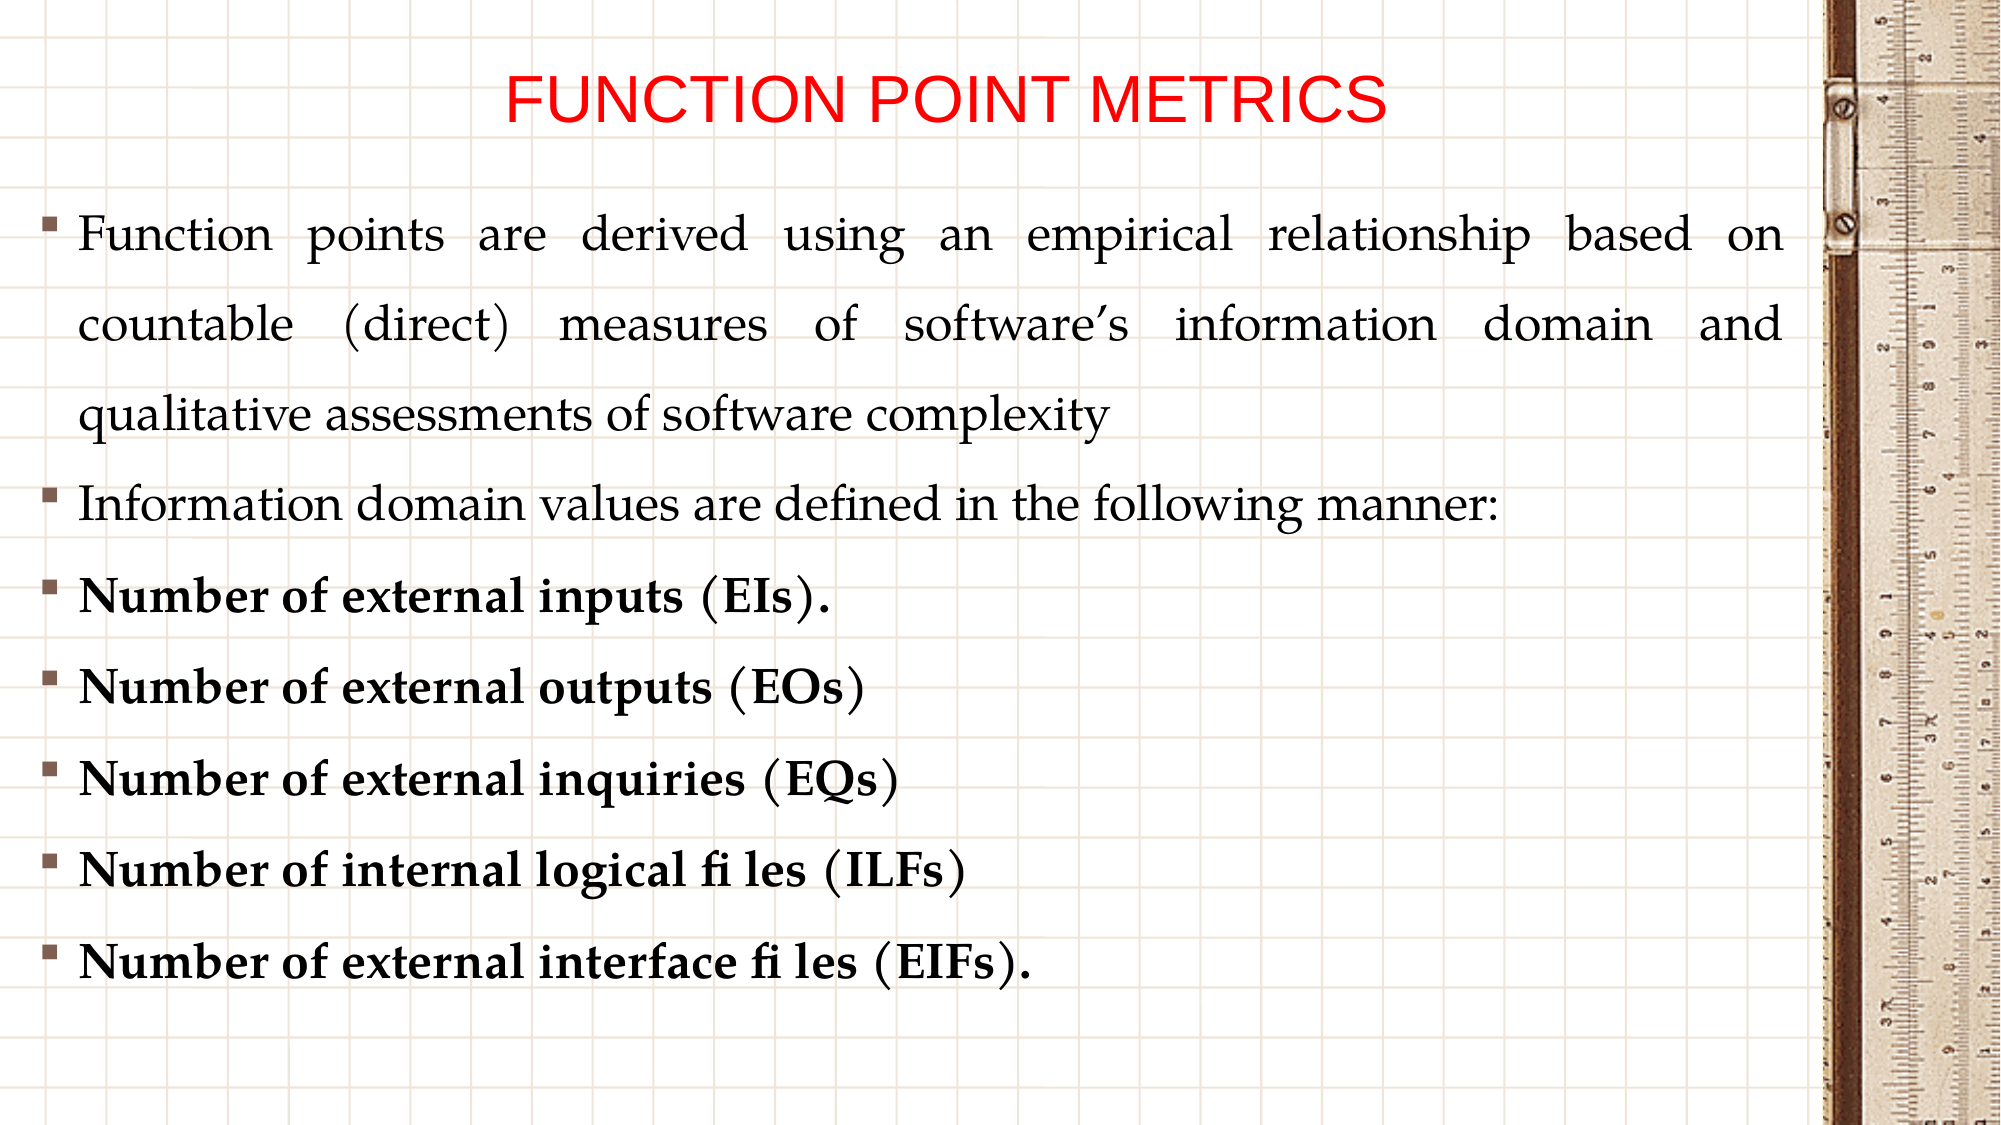

# FUNCTION POINT METRICS
Function points are derived using an empirical relationship based on countable (direct) measures of software’s information domain and qualitative assessments of software complexity
Information domain values are defined in the following manner:
Number of external inputs (EIs).
Number of external outputs (EOs)
Number of external inquiries (EQs)
Number of internal logical fi les (ILFs)
Number of external interface fi les (EIFs).